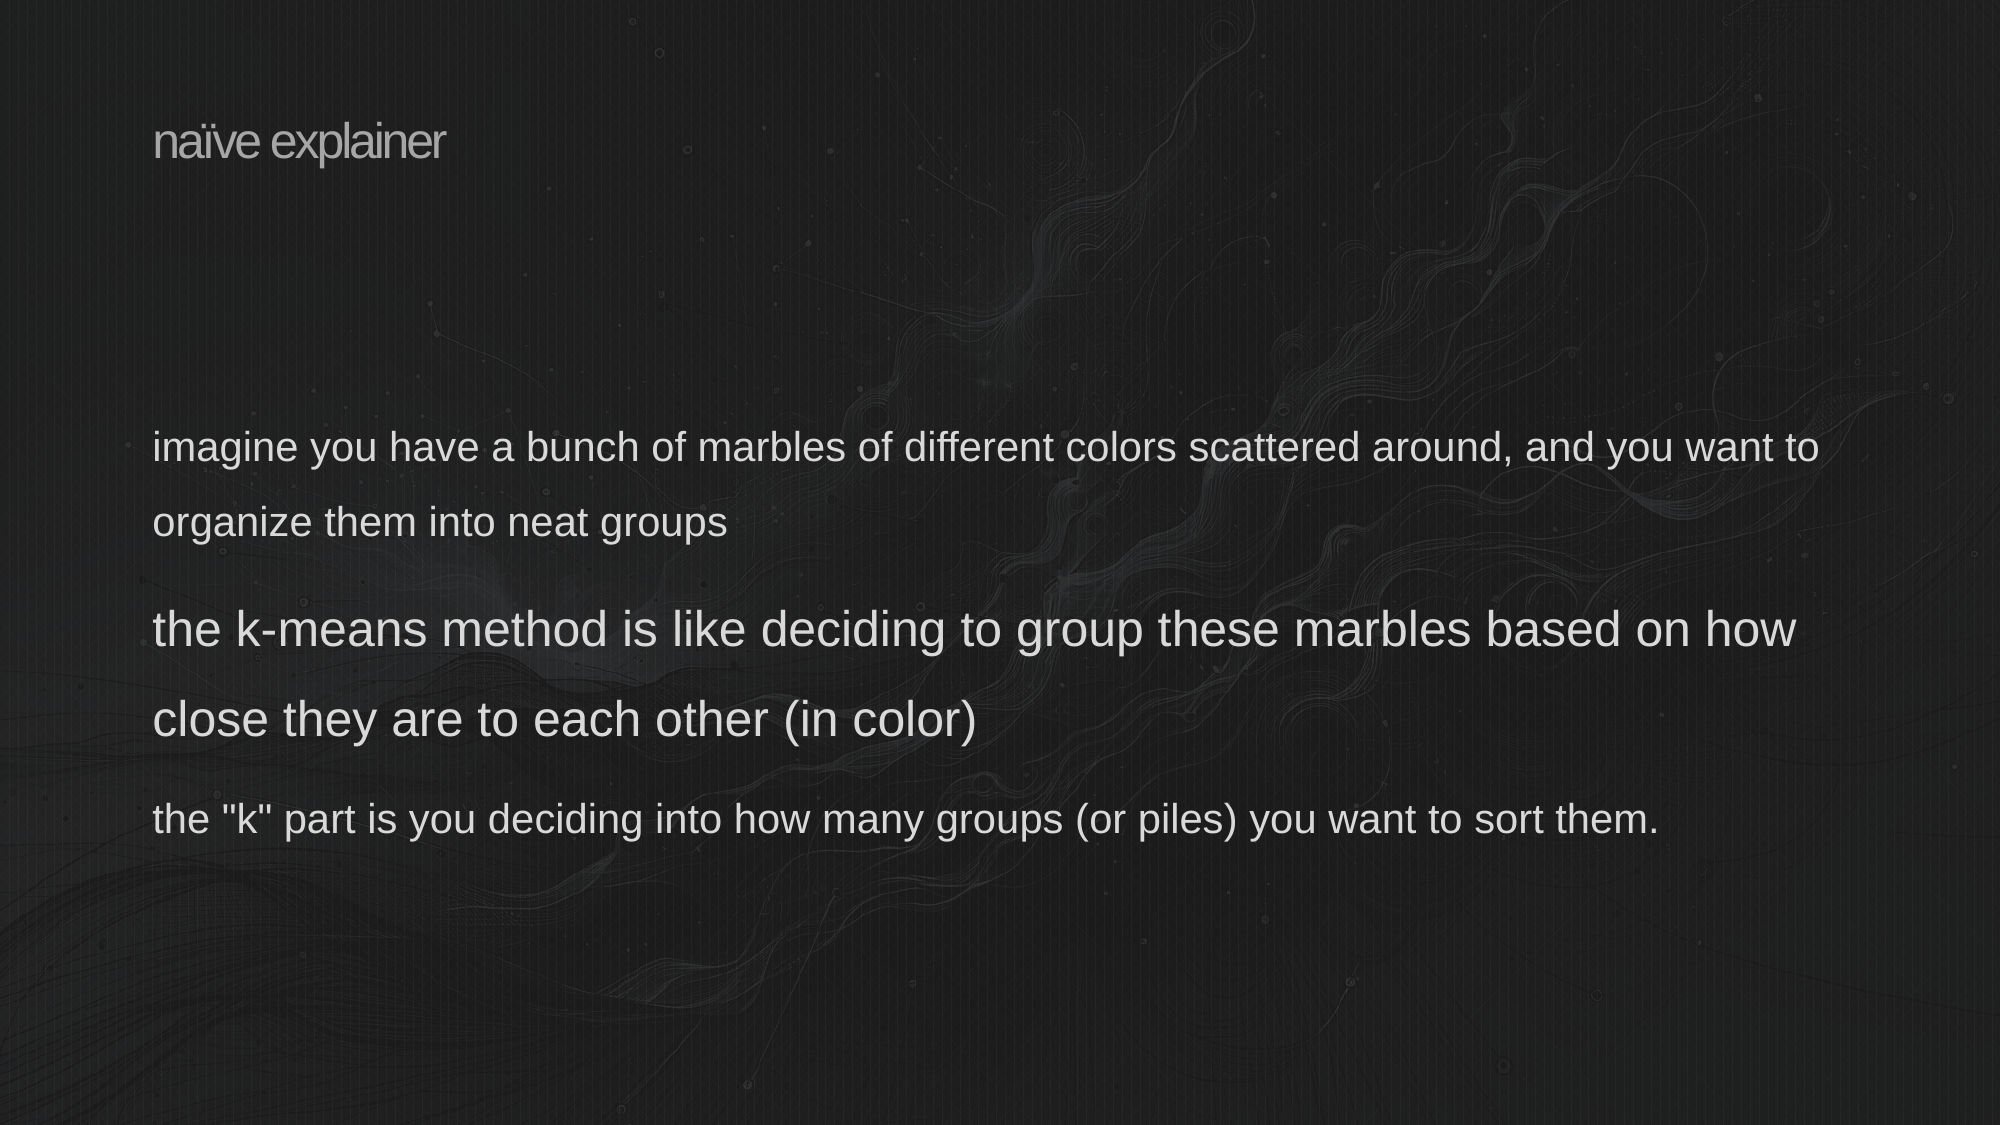

# naïve explainer
imagine you have a bunch of marbles of different colors scattered around, and you want to organize them into neat groups
the k-means method is like deciding to group these marbles based on how close they are to each other (in color)
the "k" part is you deciding into how many groups (or piles) you want to sort them.